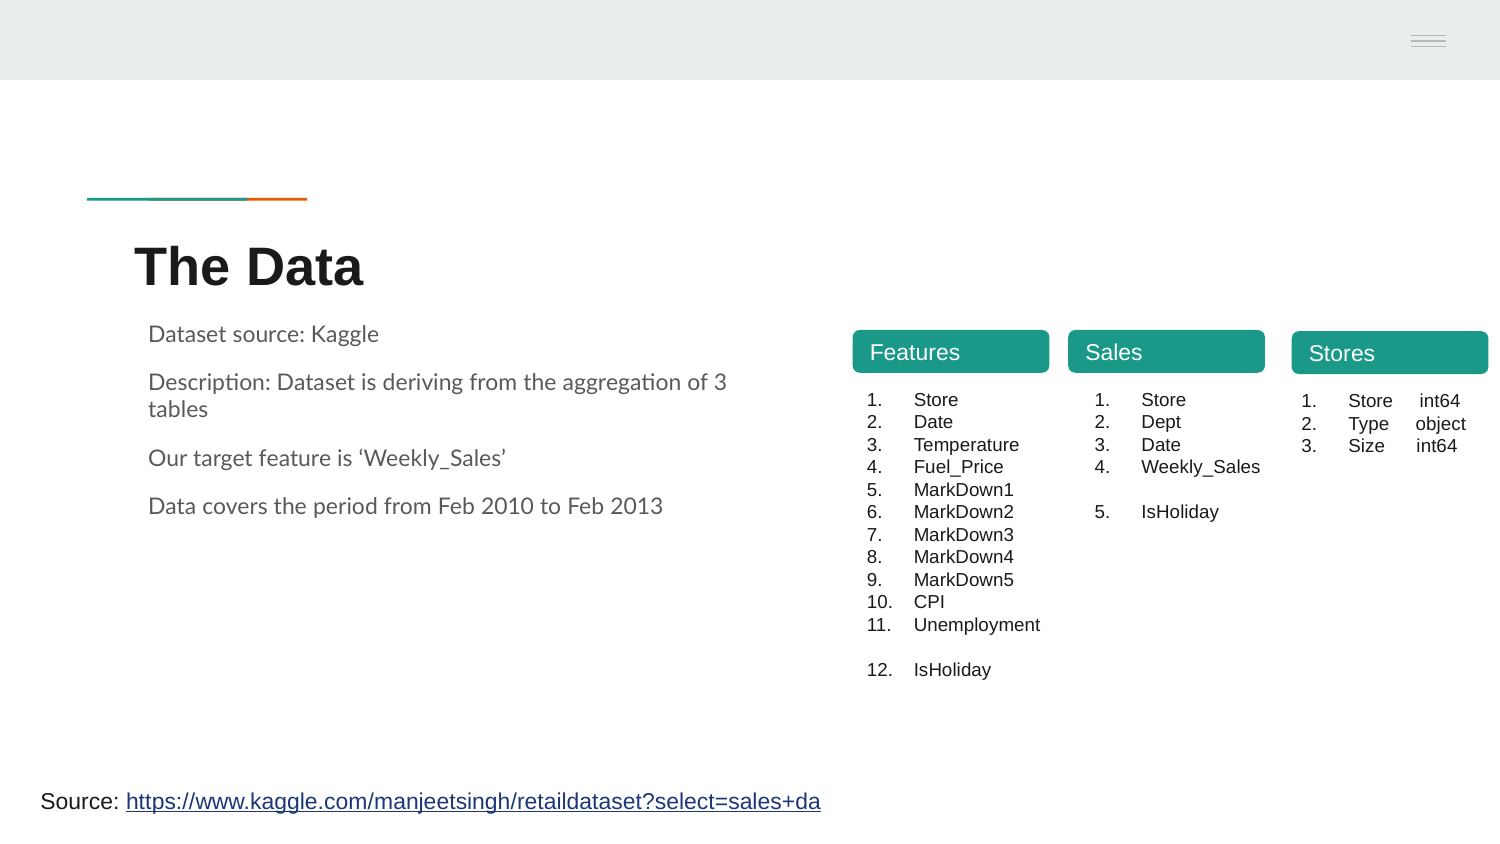

# The Data
Dataset source: Kaggle
Description: Dataset is deriving from the aggregation of 3 tables
Our target feature is ‘Weekly_Sales’
Data covers the period from Feb 2010 to Feb 2013

Features
Sales
Stores
Store
Date
Temperature
Fuel_Price
MarkDown1
MarkDown2
MarkDown3
MarkDown4
MarkDown5
CPI
Unemployment
IsHoliday
Store
Dept
Date
Weekly_Sales
IsHoliday
Store     int64
Type     object
Size      int64
Source: https://www.kaggle.com/manjeetsingh/retaildataset?select=sales+da